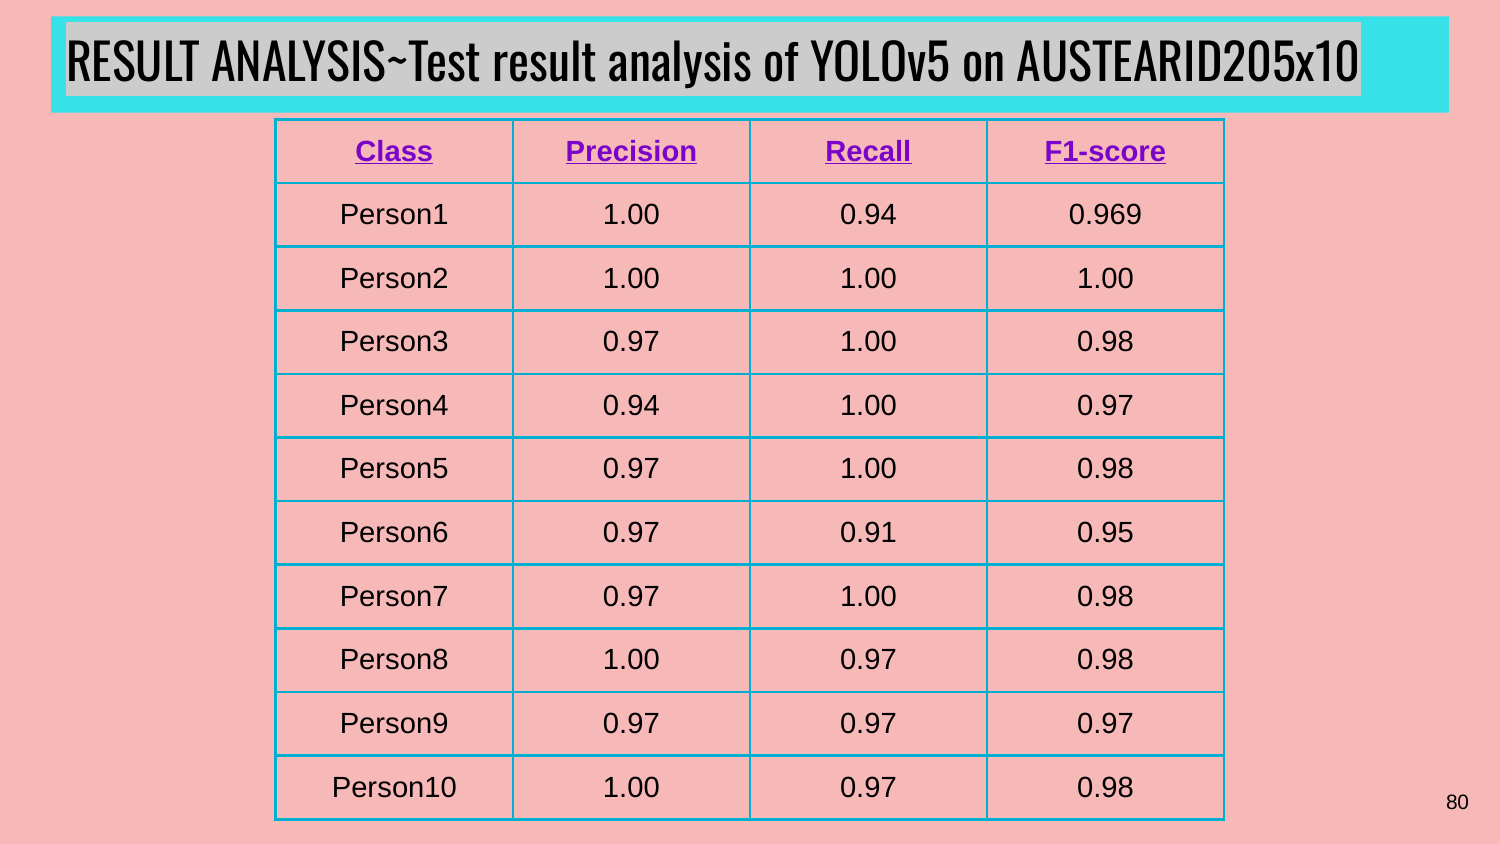

# RESULT ANALYSIS~Test result analysis of YOLOv5 on AUSTEARID205x10
| Class | Precision | Recall | F1-score |
| --- | --- | --- | --- |
| Person1 | 1.00 | 0.94 | 0.969 |
| Person2 | 1.00 | 1.00 | 1.00 |
| Person3 | 0.97 | 1.00 | 0.98 |
| Person4 | 0.94 | 1.00 | 0.97 |
| Person5 | 0.97 | 1.00 | 0.98 |
| Person6 | 0.97 | 0.91 | 0.95 |
| Person7 | 0.97 | 1.00 | 0.98 |
| Person8 | 1.00 | 0.97 | 0.98 |
| Person9 | 0.97 | 0.97 | 0.97 |
| Person10 | 1.00 | 0.97 | 0.98 |

80